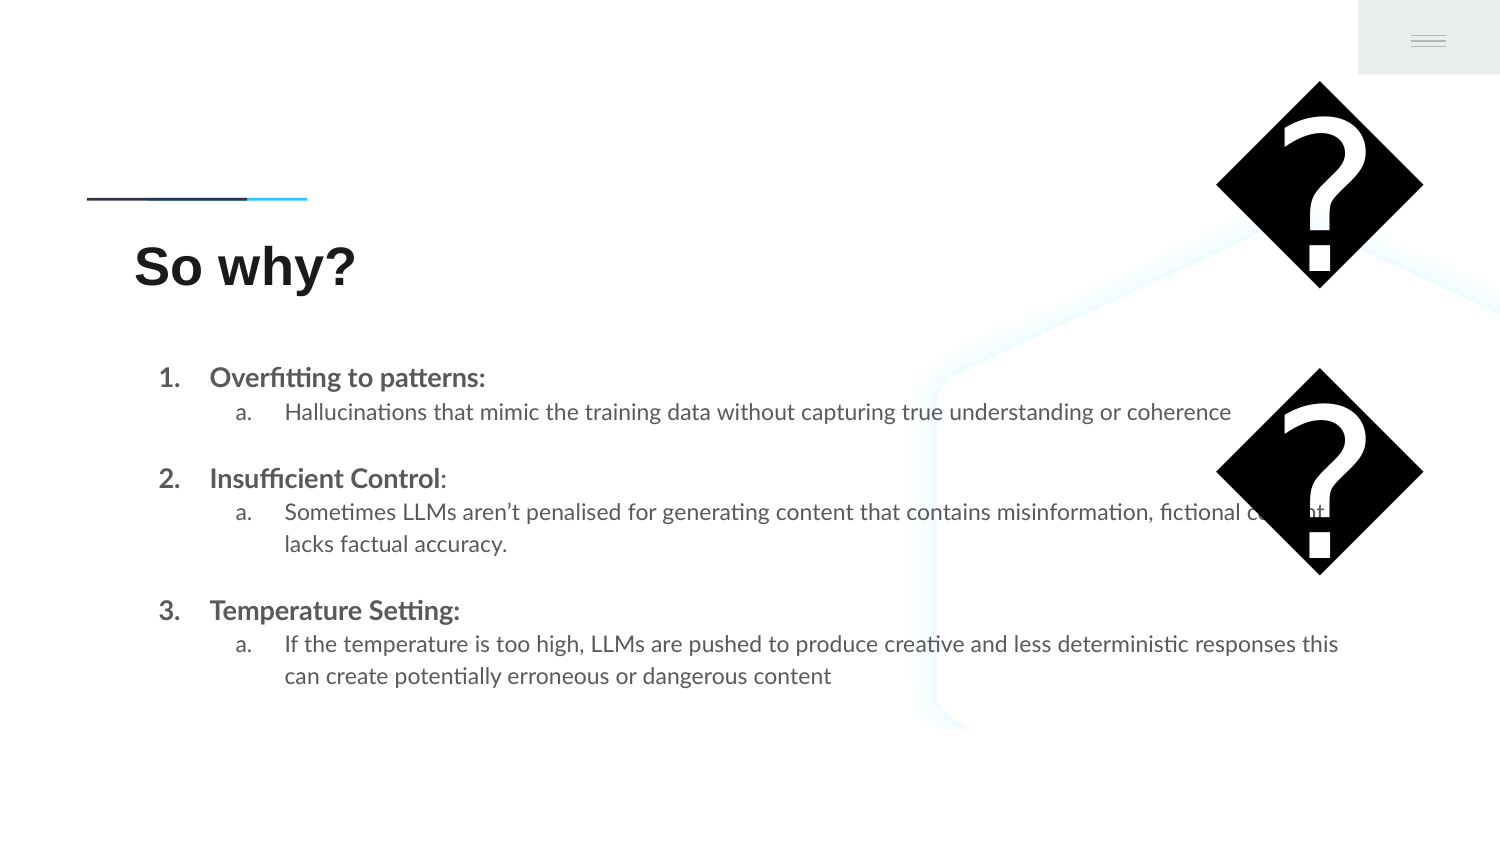

🔥
# So why?
Overfitting to patterns:
Hallucinations that mimic the training data without capturing true understanding or coherence
Insufficient Control:
Sometimes LLMs aren’t penalised for generating content that contains misinformation, fictional content, or lacks factual accuracy.
Temperature Setting:
If the temperature is too high, LLMs are pushed to produce creative and less deterministic responses this can create potentially erroneous or dangerous content